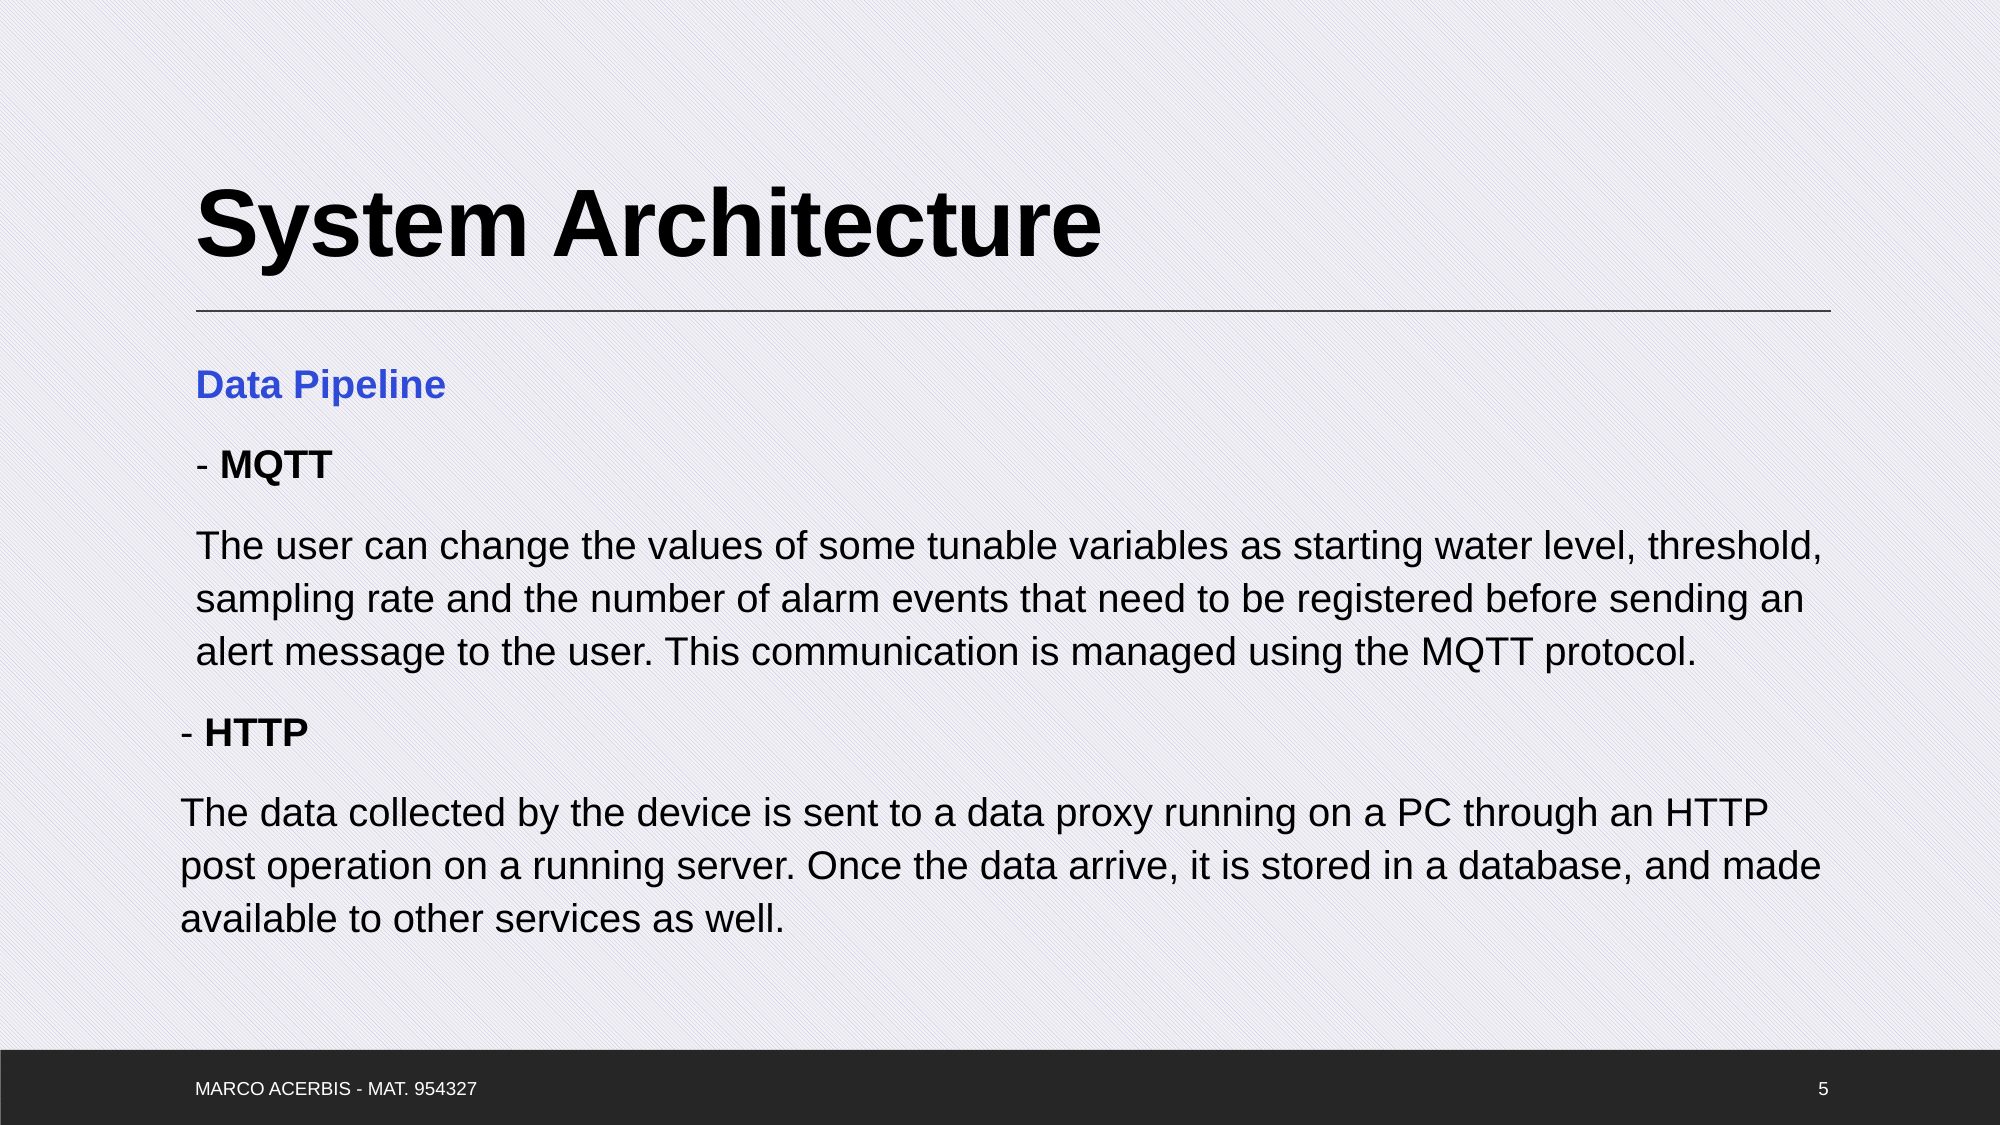

# System Architecture
Data Pipeline
- MQTT
The user can change the values of some tunable variables as starting water level, threshold, sampling rate and the number of alarm events that need to be registered before sending an alert message to the user. This communication is managed using the MQTT protocol.
- HTTP
The data collected by the device is sent to a data proxy running on a PC through an HTTP post operation on a running server. Once the data arrive, it is stored in a database, and made available to other services as well.

Marco Acerbis - mat. 954327
5